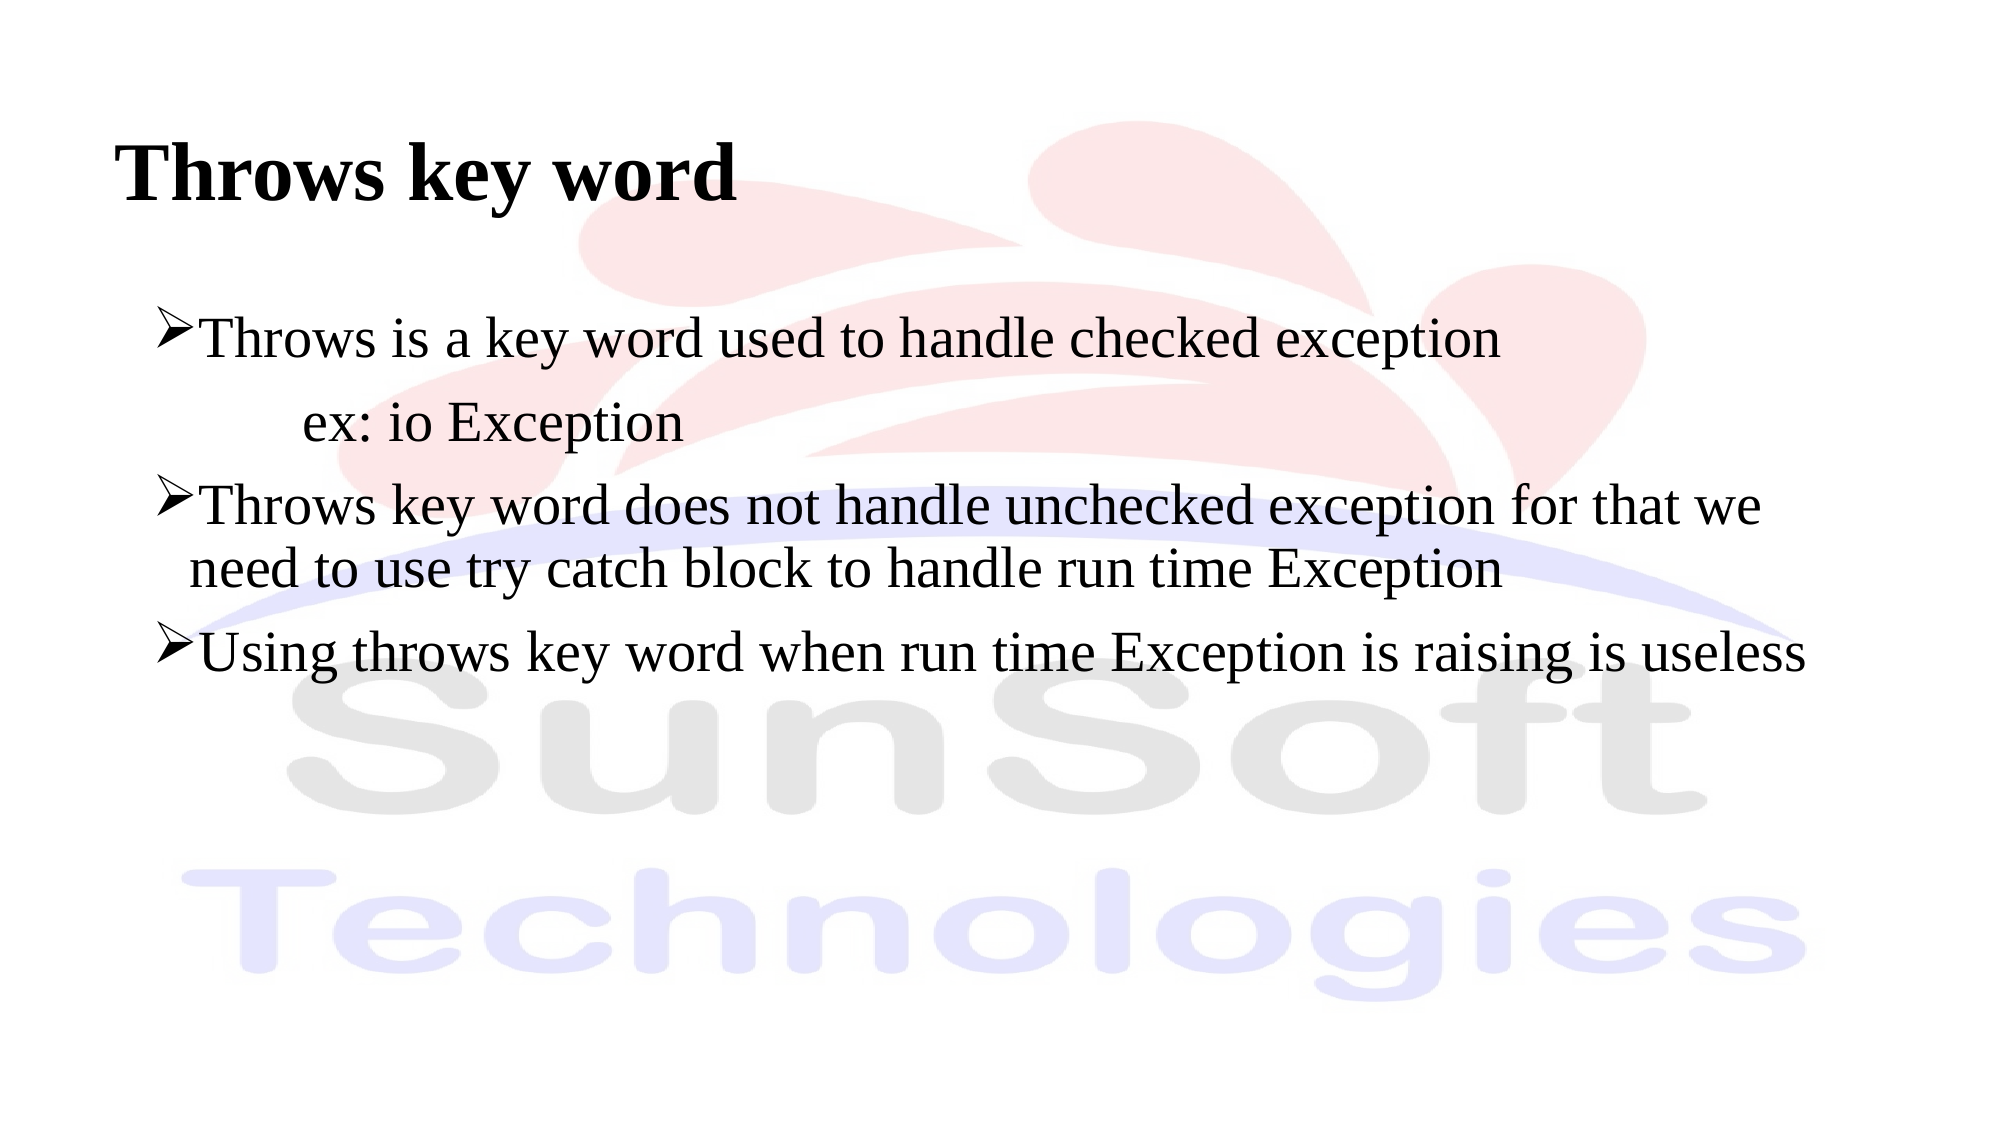

# Throws key word
Throws is a key word used to handle checked exception
	ex: io Exception
Throws key word does not handle unchecked exception for that we need to use try catch block to handle run time Exception
Using throws key word when run time Exception is raising is useless